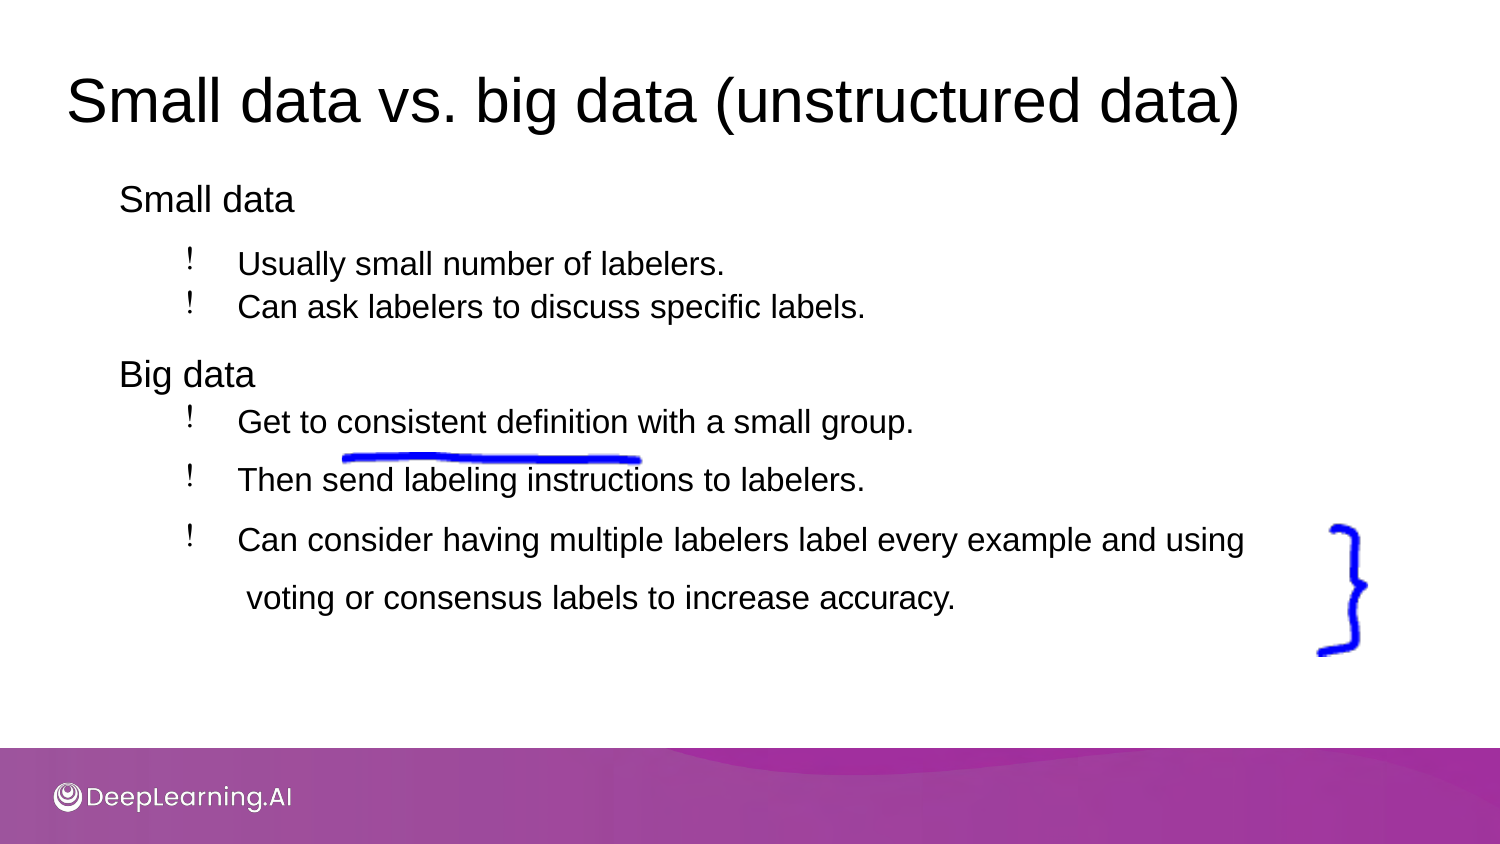

# Small data vs. big data (unstructured data)
Small data
Usually small number of labelers.
Can ask labelers to discuss specific labels.
Big data
Get to consistent definition with a small group.
Then send labeling instructions to labelers.
Can consider having multiple labelers label every example and using  voting or consensus labels to increase accuracy.